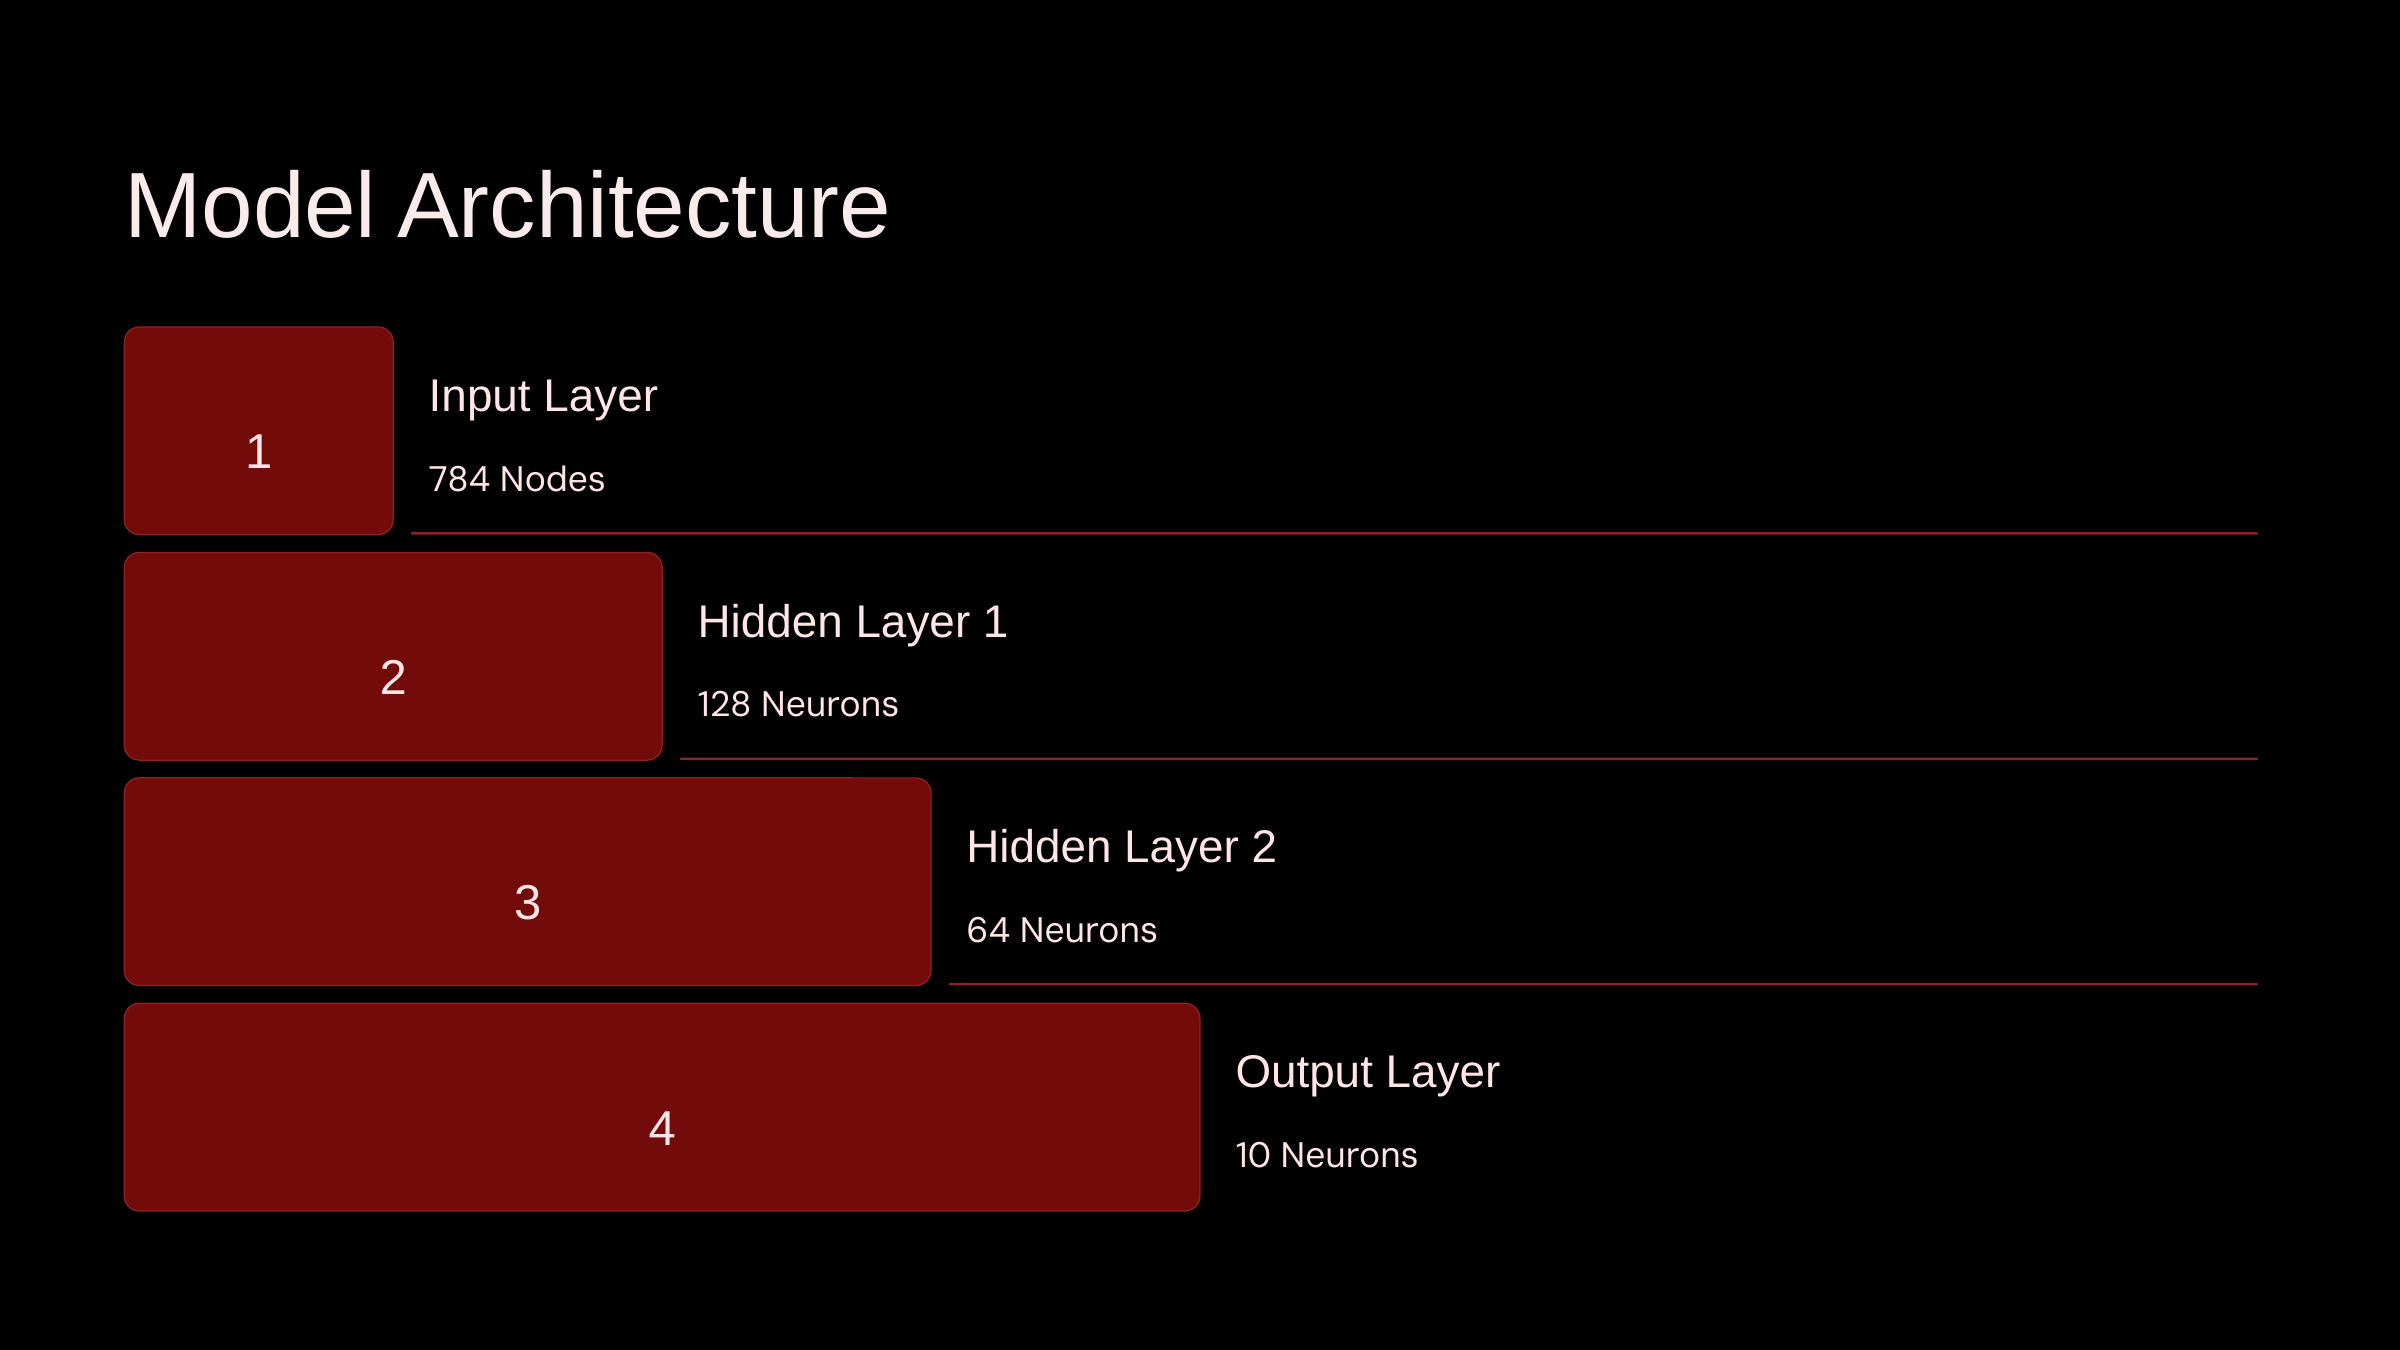

Model Architecture

Input Layer
1
784 Nodes

Hidden Layer 1
2
128 Neurons

Hidden Layer 2
3
64 Neurons

Output Layer
4
10 Neurons